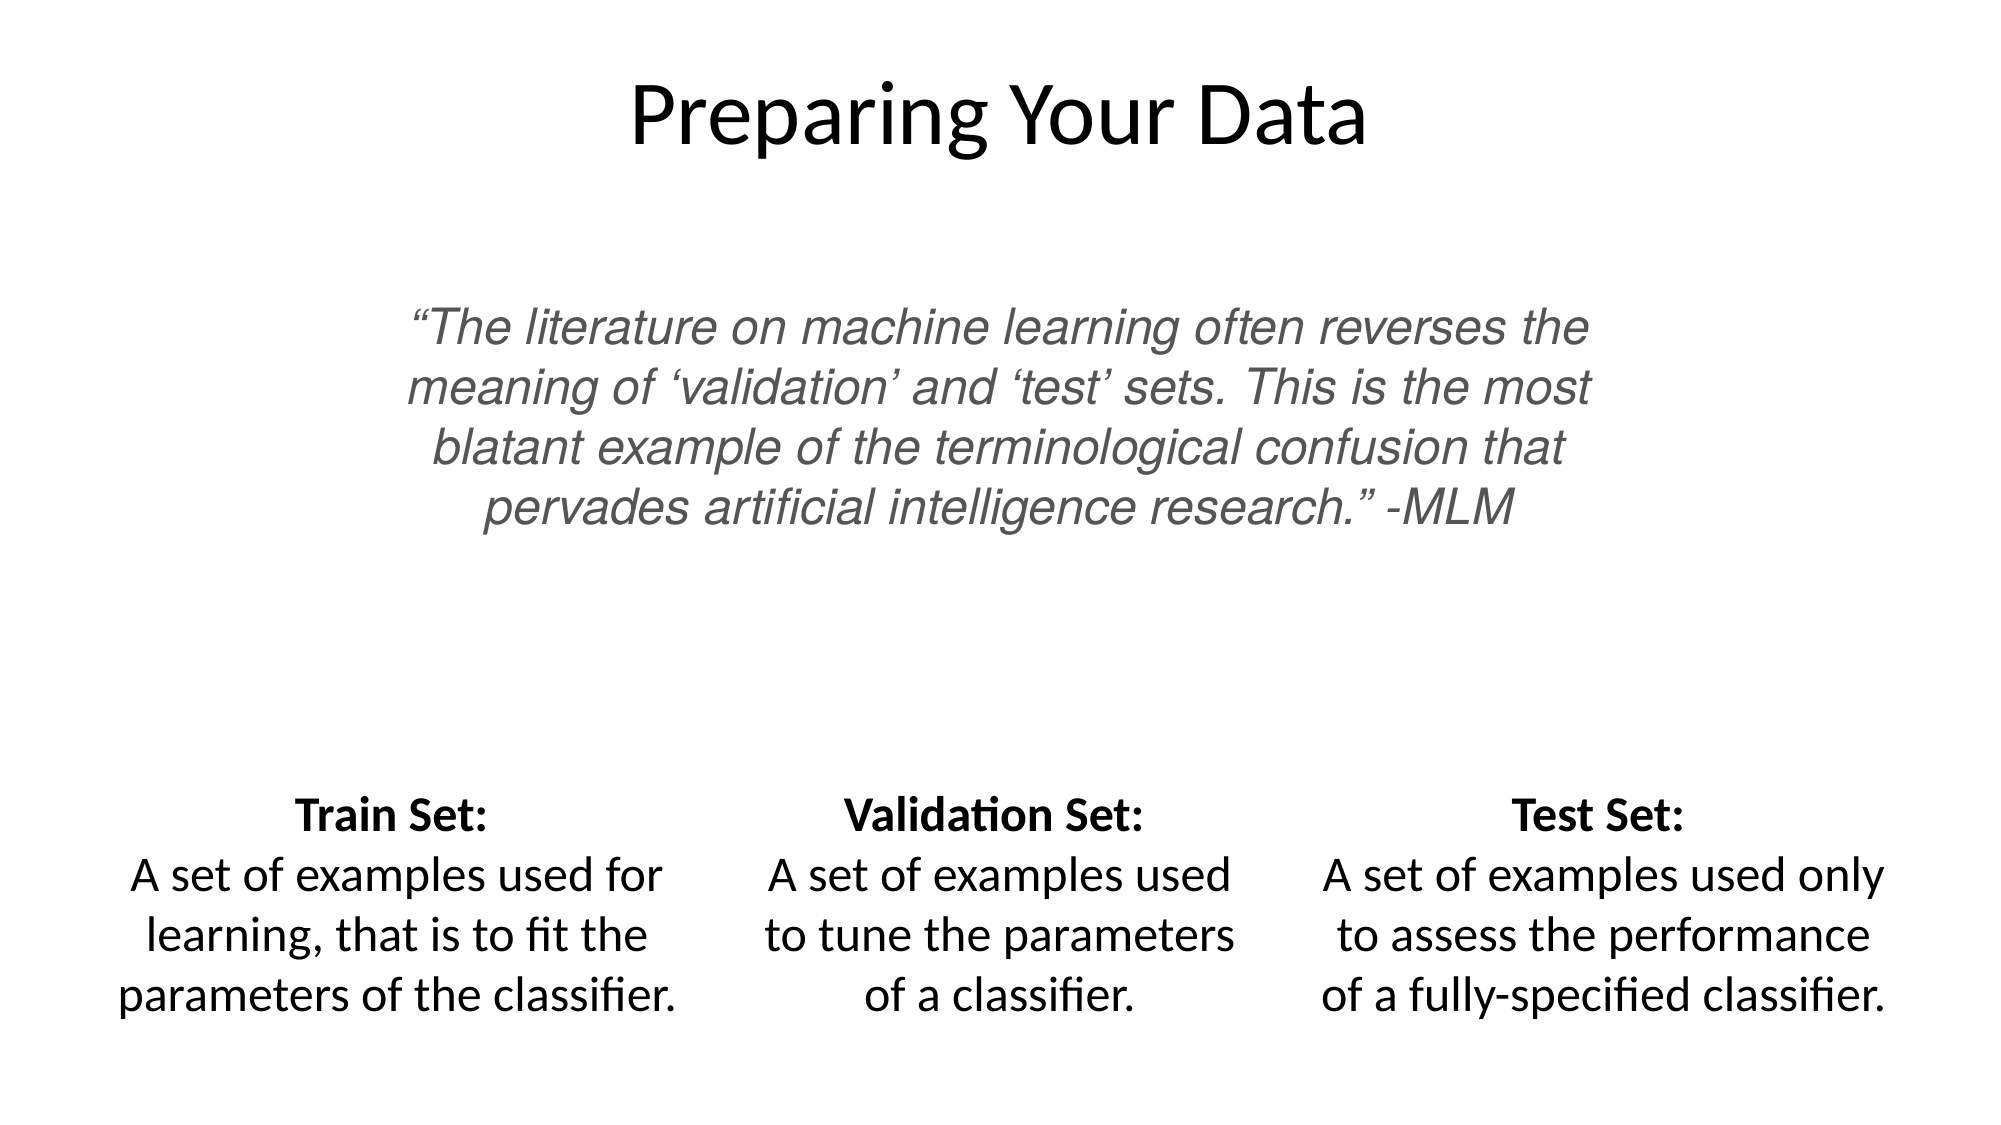

# Preparing Your Data
“The literature on machine learning often reverses the meaning of ‘validation’ and ‘test’ sets. This is the most blatant example of the terminological confusion that pervades artificial intelligence research.” -MLM
Train Set:
A set of examples used for learning, that is to fit the parameters of the classifier.
Validation Set:
A set of examples used to tune the parameters of a classifier.
Test Set:
A set of examples used only to assess the performance of a fully-specified classifier.